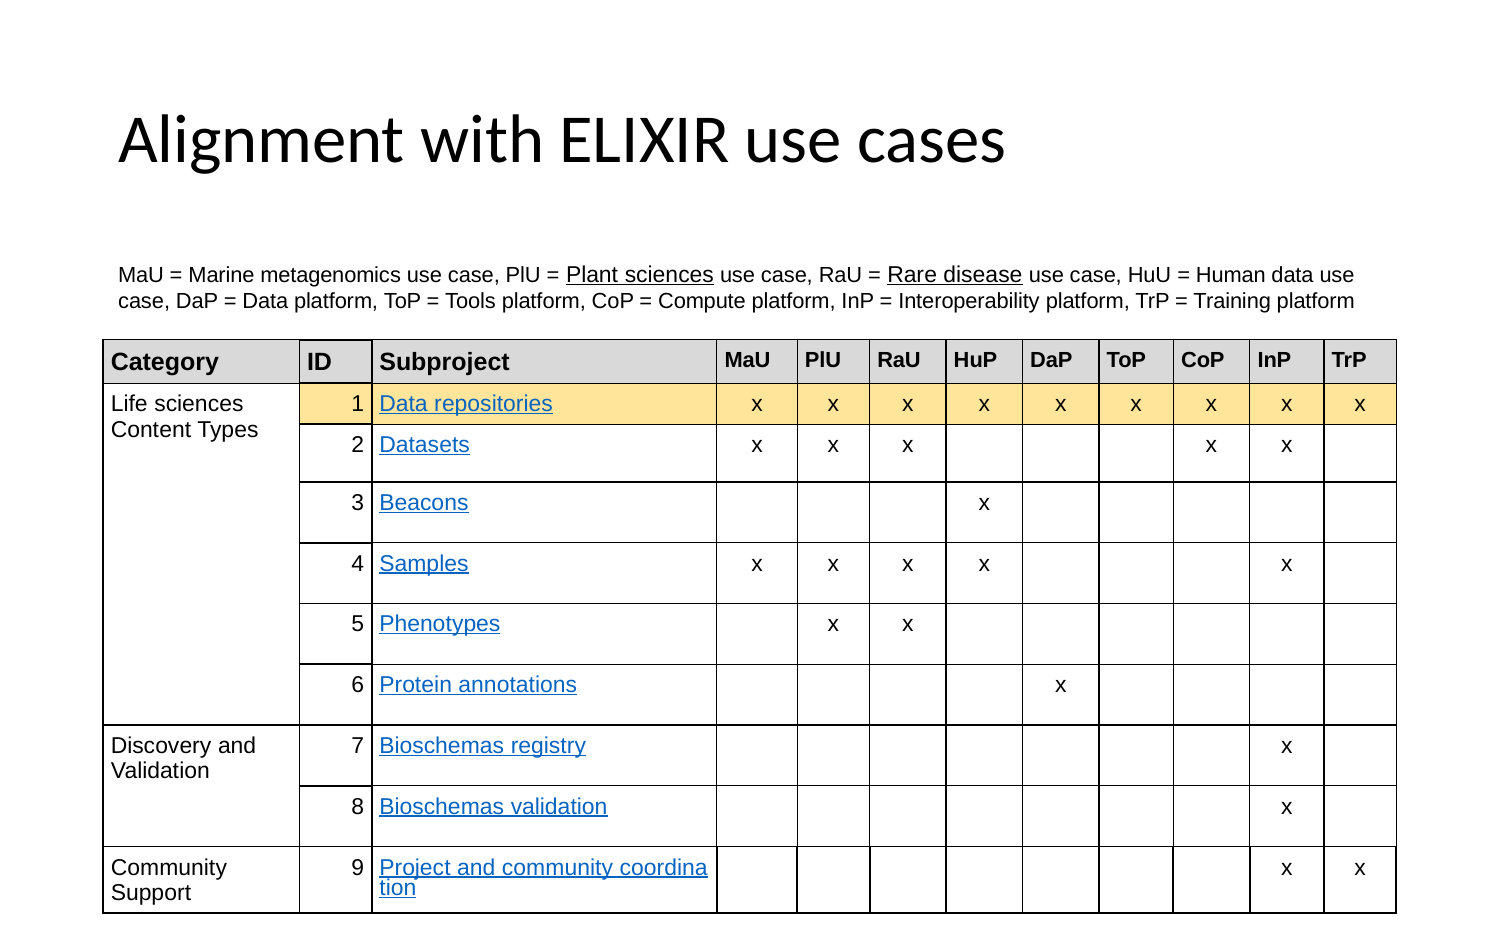

# Alignment with ELIXIR use cases
MaU = Marine metagenomics use case, PlU = Plant sciences use case, RaU = Rare disease use case, HuU = Human data use case, DaP = Data platform, ToP = Tools platform, CoP = Compute platform, InP = Interoperability platform, TrP = Training platform

| Category | ID | Subproject | MaU | PlU | RaU | HuP | DaP | ToP | CoP | InP | TrP |
| --- | --- | --- | --- | --- | --- | --- | --- | --- | --- | --- | --- |
| Life sciences Content Types | 1 | Data repositories | x | x | x | x | x | x | x | x | x |
|  | 2 | Datasets | x | x | x |  |  |  | x | x |  |
|  | 3 | Beacons |  |  |  | x |  |  |  |  |  |
|  | 4 | Samples | x | x | x | x |  |  |  | x |  |
|  | 5 | Phenotypes |  | x | x |  |  |  |  |  |  |
|  | 6 | Protein annotations |  |  |  |  | x |  |  |  |  |
| Discovery and Validation | 7 | Bioschemas registry |  |  |  |  |  |  |  | x |  |
|  | 8 | Bioschemas validation |  |  |  |  |  |  |  | x |  |
| Community Support | 9 | Project and community coordination |  |  |  |  |  |  |  | x | x |